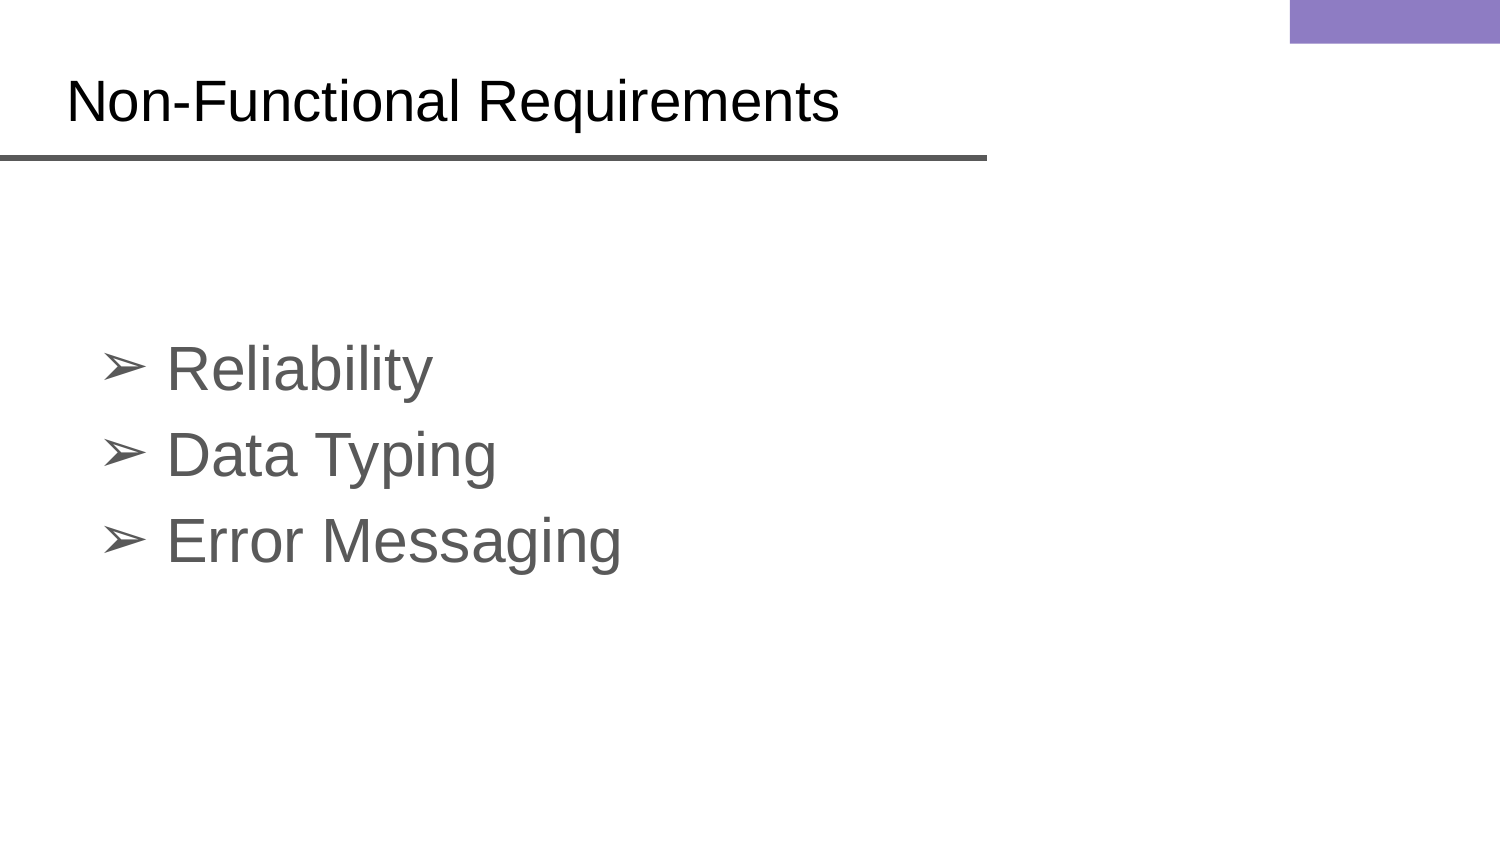

# Non-Functional Requirements
Reliability
Data Typing
Error Messaging